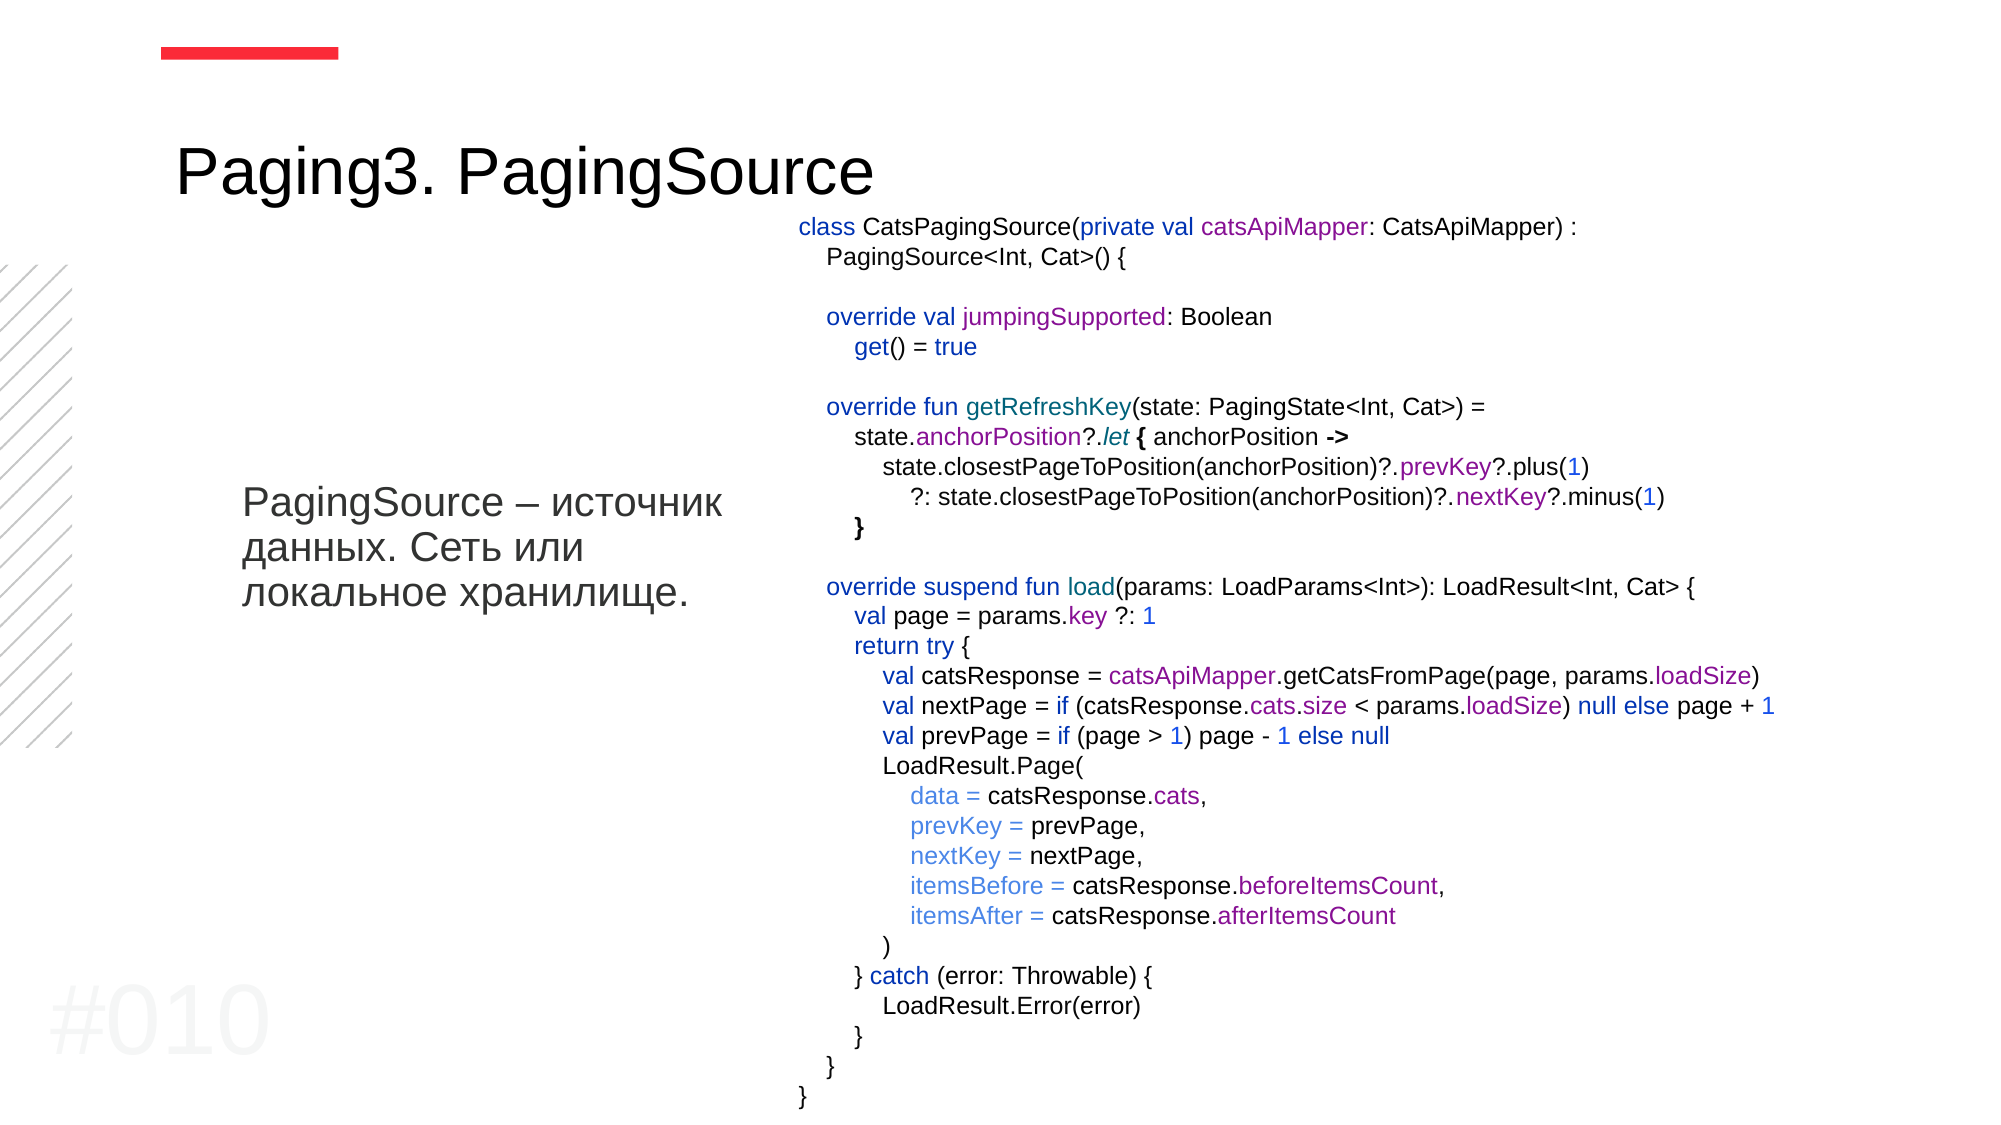

Paging3. PagingSource
class CatsPagingSource(private val catsApiMapper: CatsApiMapper) :
    PagingSource<Int, Cat>() {
    override val jumpingSupported: Boolean
        get() = true
    override fun getRefreshKey(state: PagingState<Int, Cat>) =
        state.anchorPosition?.let { anchorPosition ->
            state.closestPageToPosition(anchorPosition)?.prevKey?.plus(1)
                ?: state.closestPageToPosition(anchorPosition)?.nextKey?.minus(1)
        }
    override suspend fun load(params: LoadParams<Int>): LoadResult<Int, Cat> {
        val page = params.key ?: 1
        return try {
            val catsResponse = catsApiMapper.getCatsFromPage(page, params.loadSize)
            val nextPage = if (catsResponse.cats.size < params.loadSize) null else page + 1
            val prevPage = if (page > 1) page - 1 else null
            LoadResult.Page(
                data = catsResponse.cats,
                prevKey = prevPage,
                nextKey = nextPage,
                itemsBefore = catsResponse.beforeItemsCount,
                itemsAfter = catsResponse.afterItemsCount
            )
        } catch (error: Throwable) {
            LoadResult.Error(error)
        }
    }
}
PagingSource – источник данных. Сеть или локальное хранилище.
#010